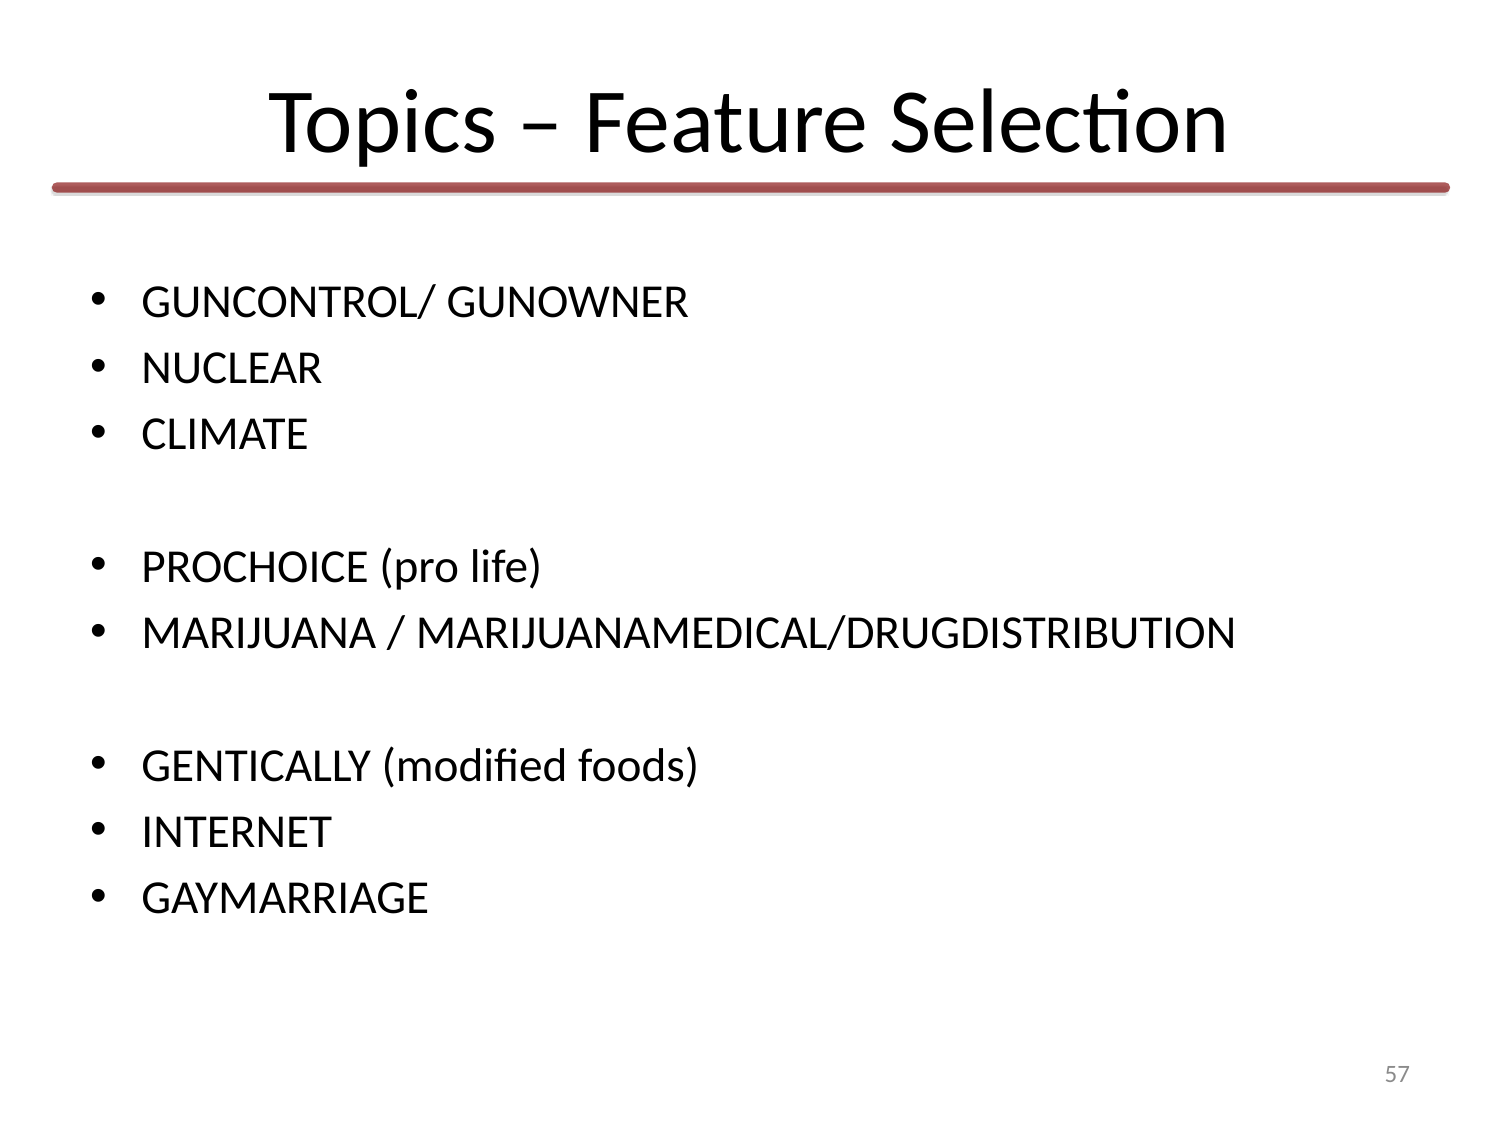

# Topics – Feature Selection
GUNCONTROL/ GUNOWNER
NUCLEAR
CLIMATE

PROCHOICE (pro life)
MARIJUANA / MARIJUANAMEDICAL/DRUGDISTRIBUTION

GENTICALLY (modified foods)
INTERNET
GAYMARRIAGE

57